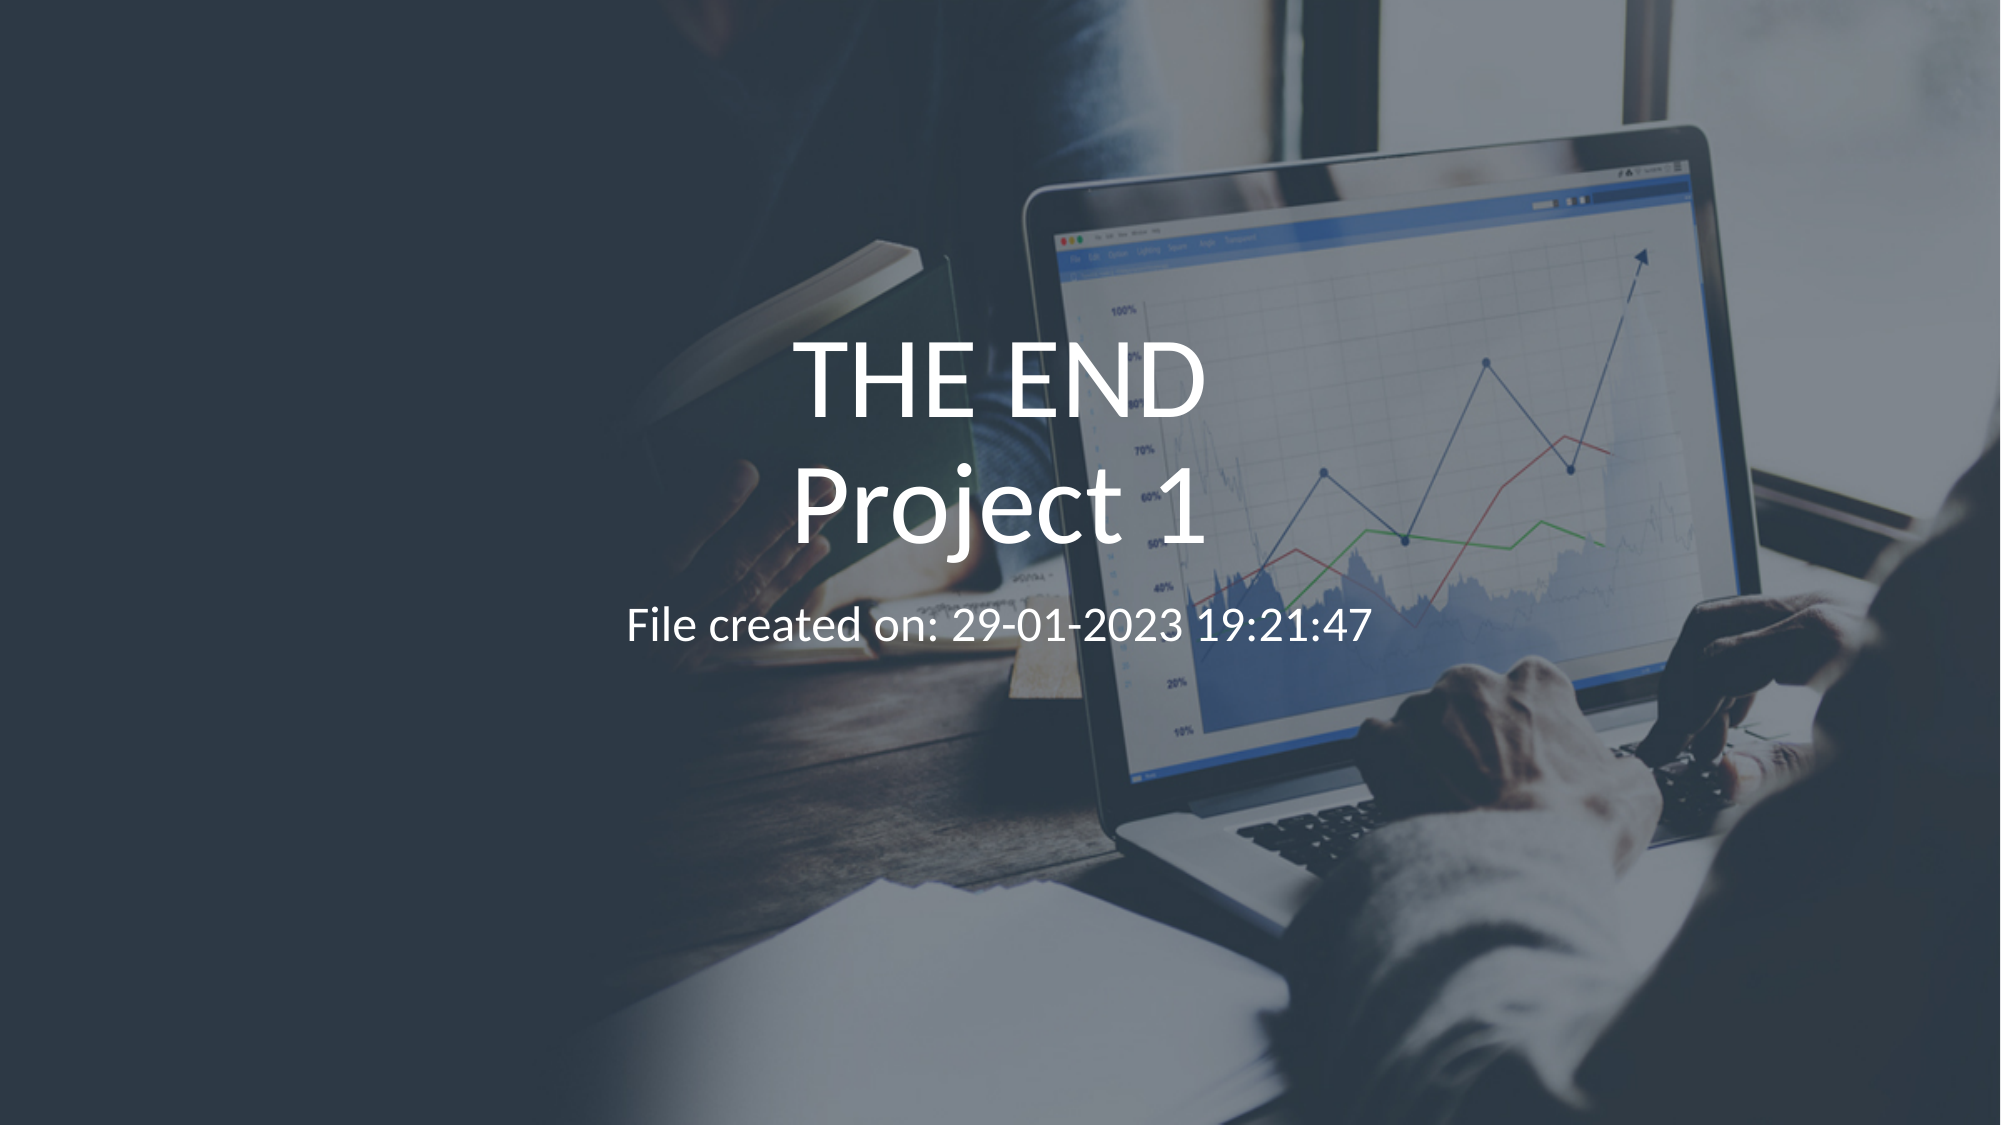

# THE END Project 1
File created on: 29-01-2023 19:21:47